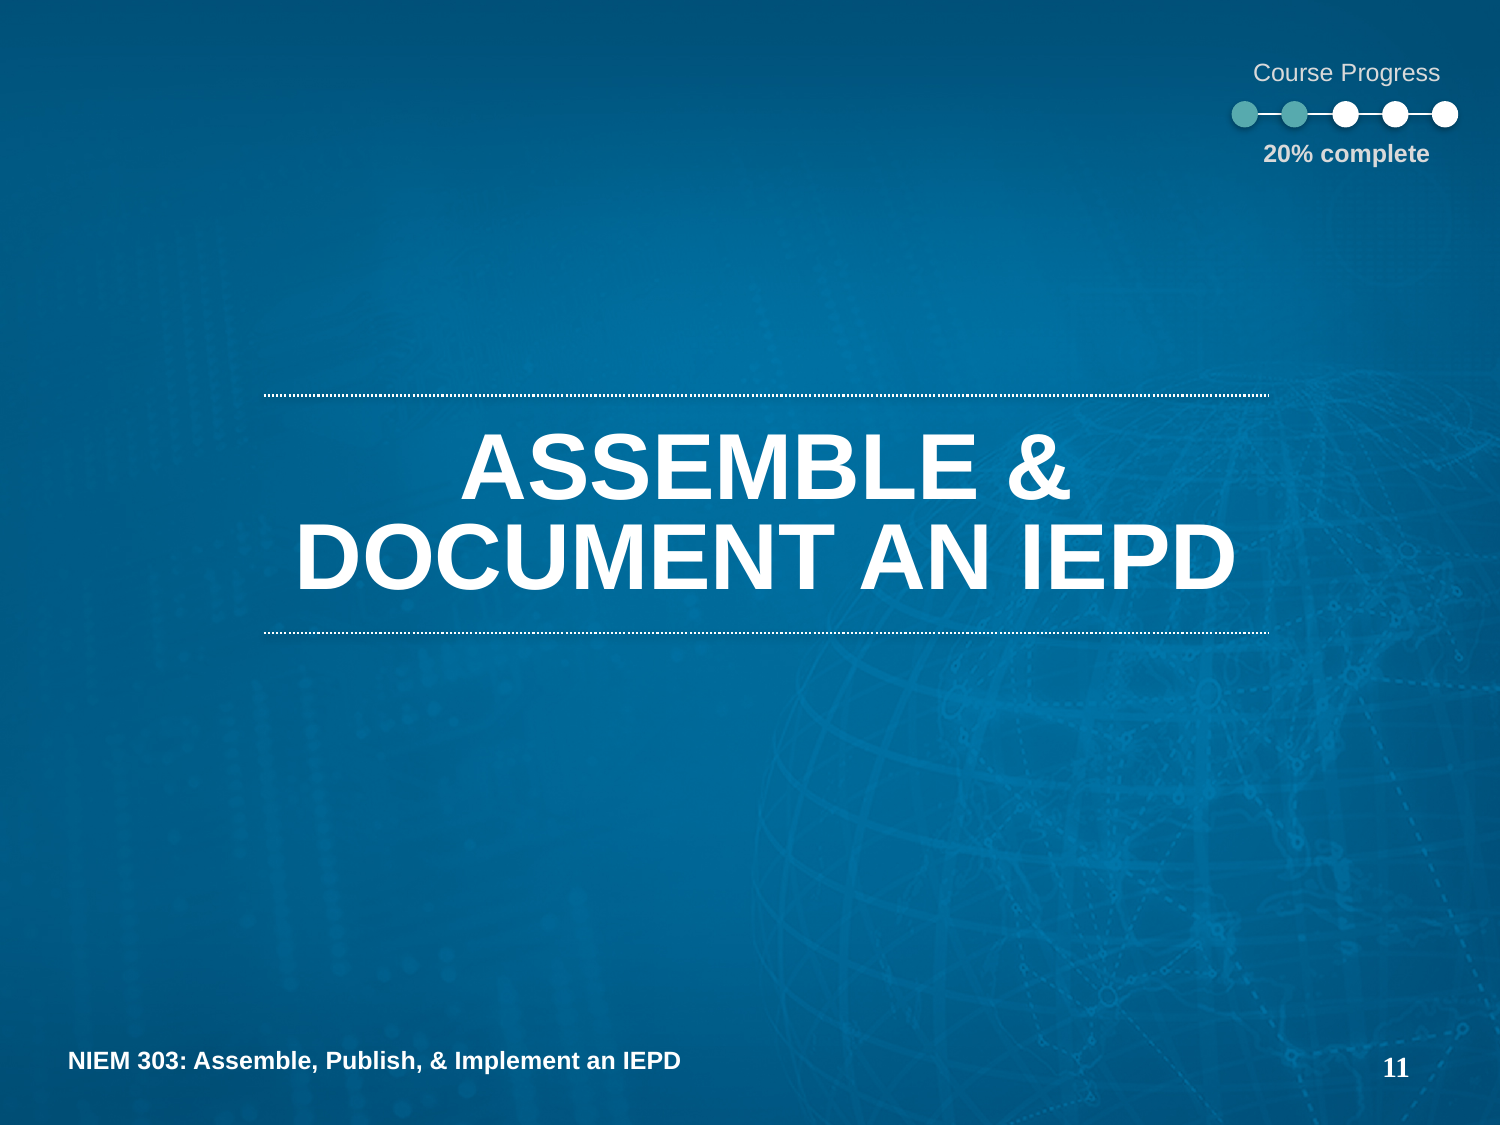

Course Progress

20% complete
# Assemble & Document an IEPD
11